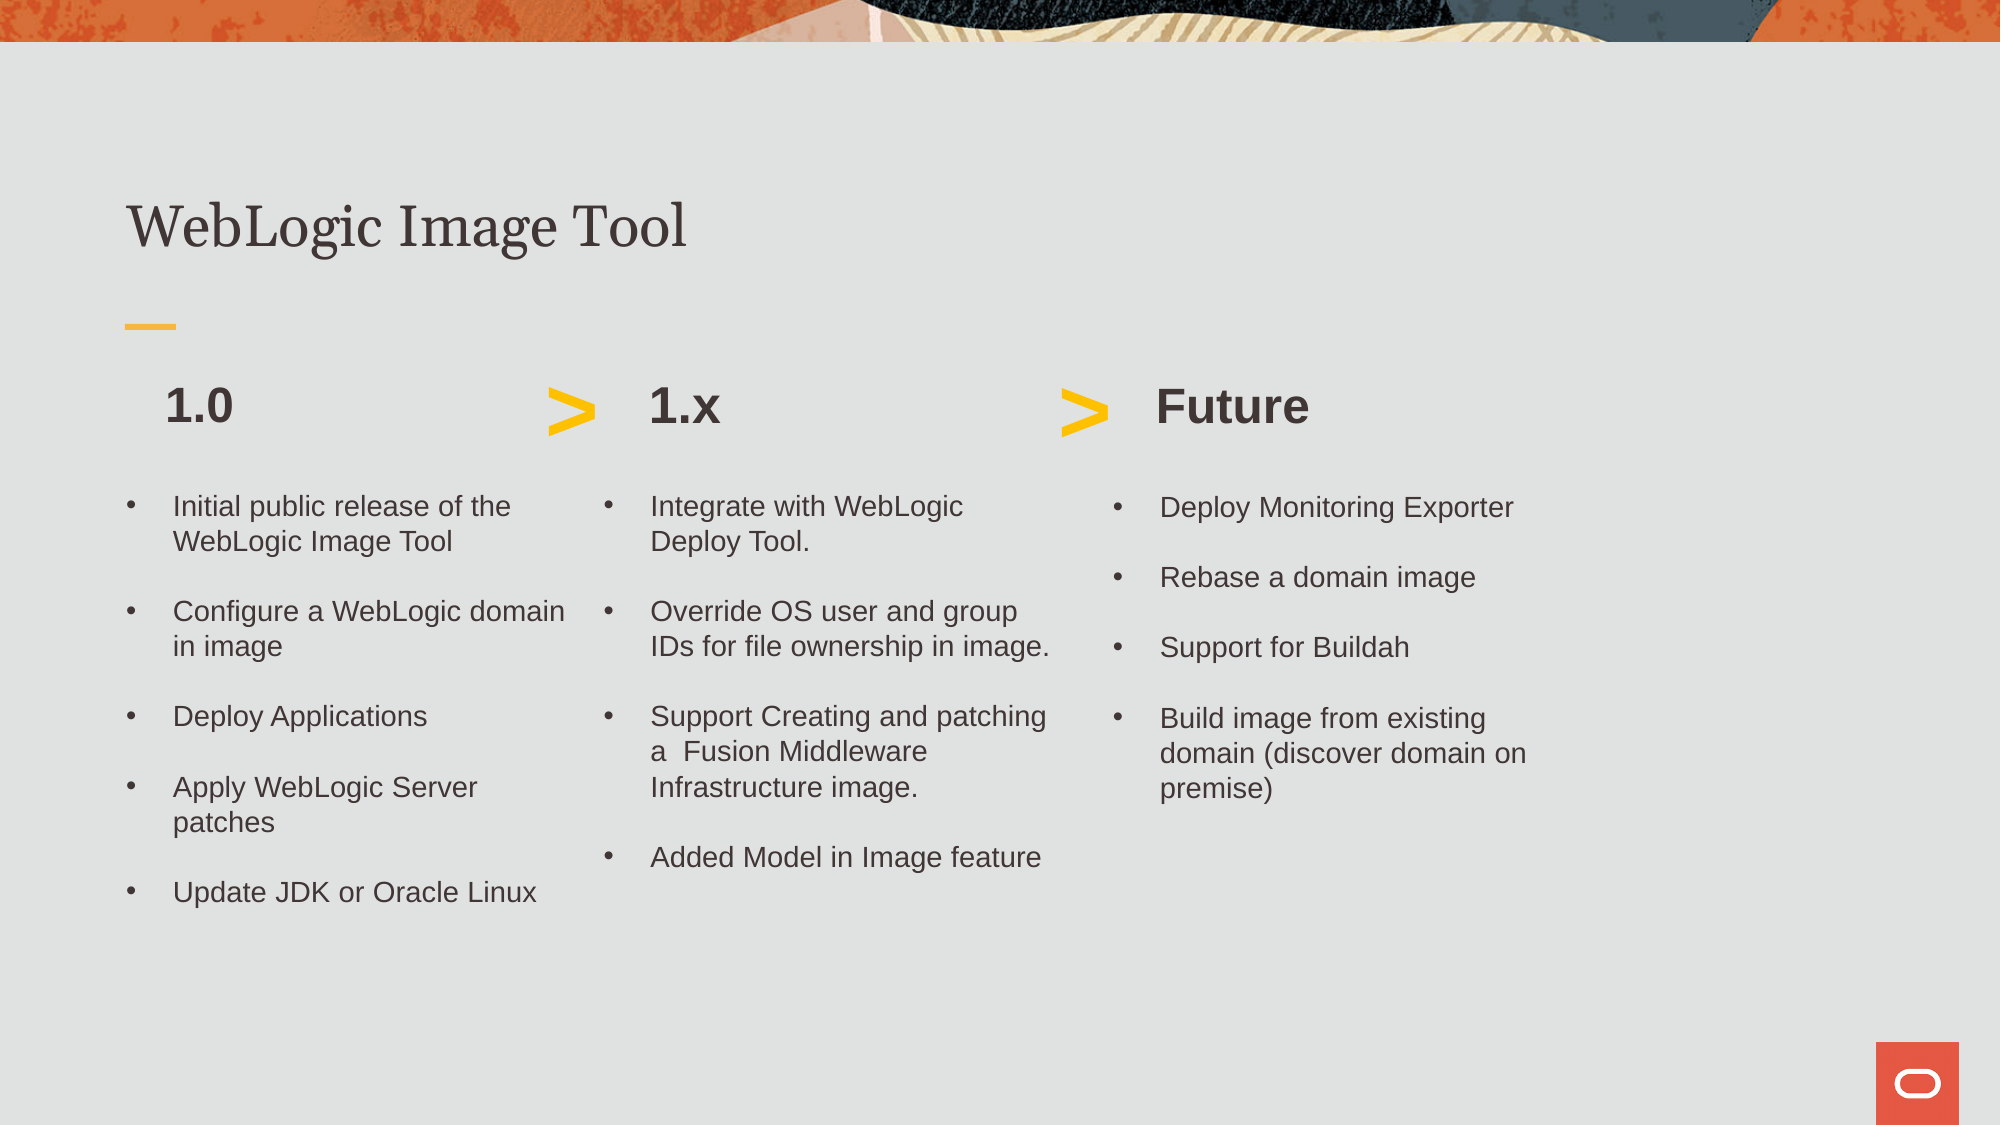

# WebLogic Image Tool
>
>
1.x
1.0
Future
Integrate with WebLogic Deploy Tool.

Override OS user and group IDs for file ownership in image.

Support Creating and patching a  Fusion Middleware Infrastructure image.

Added Model in Image feature

Initial public release of the WebLogic Image Tool

Configure a WebLogic domain in image

Deploy Applications

Apply WebLogic Server patches

Update JDK or Oracle Linux
Deploy Monitoring Exporter

Rebase a domain image

Support for Buildah

Build image from existing domain (discover domain on premise)